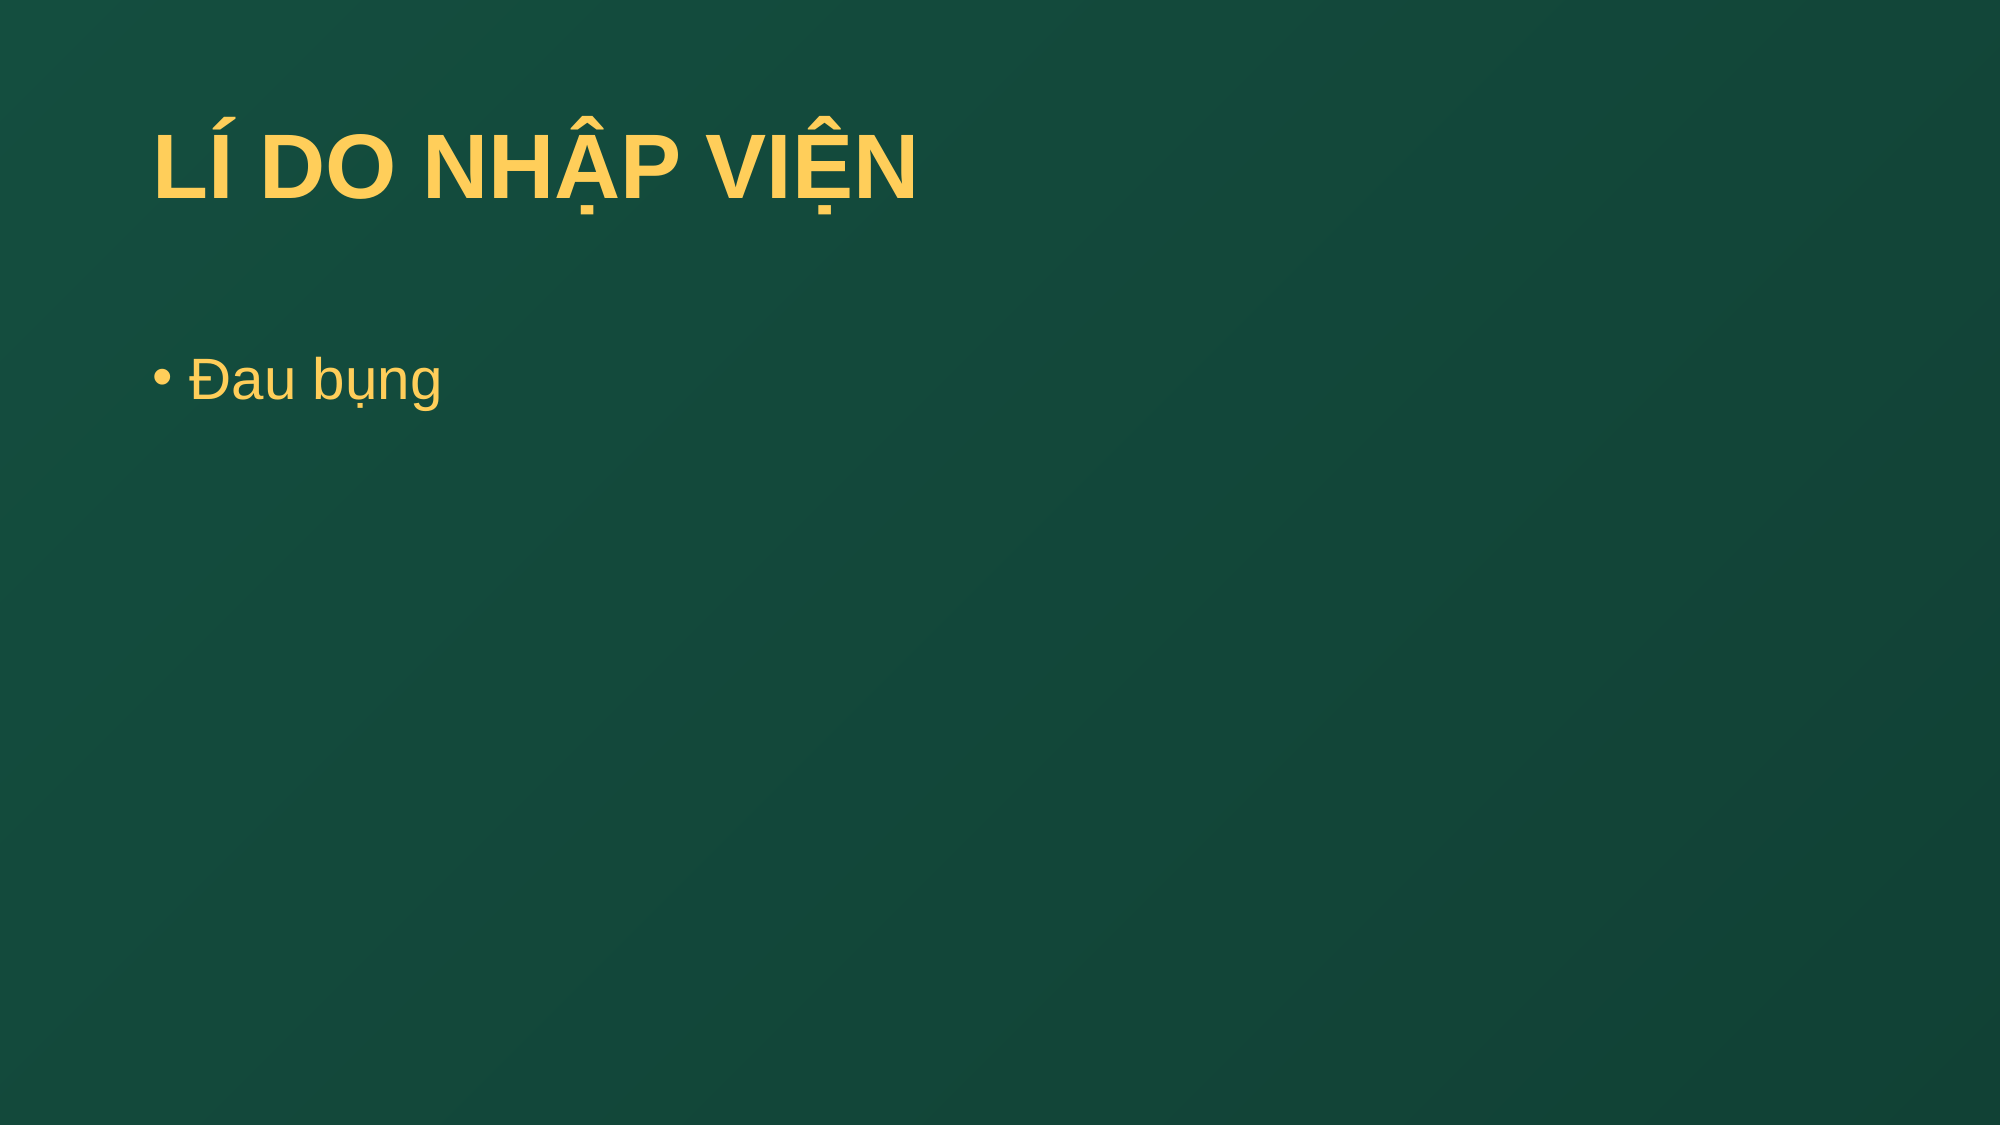

# LÍ DO NHẬP VIỆN
Đau bụng